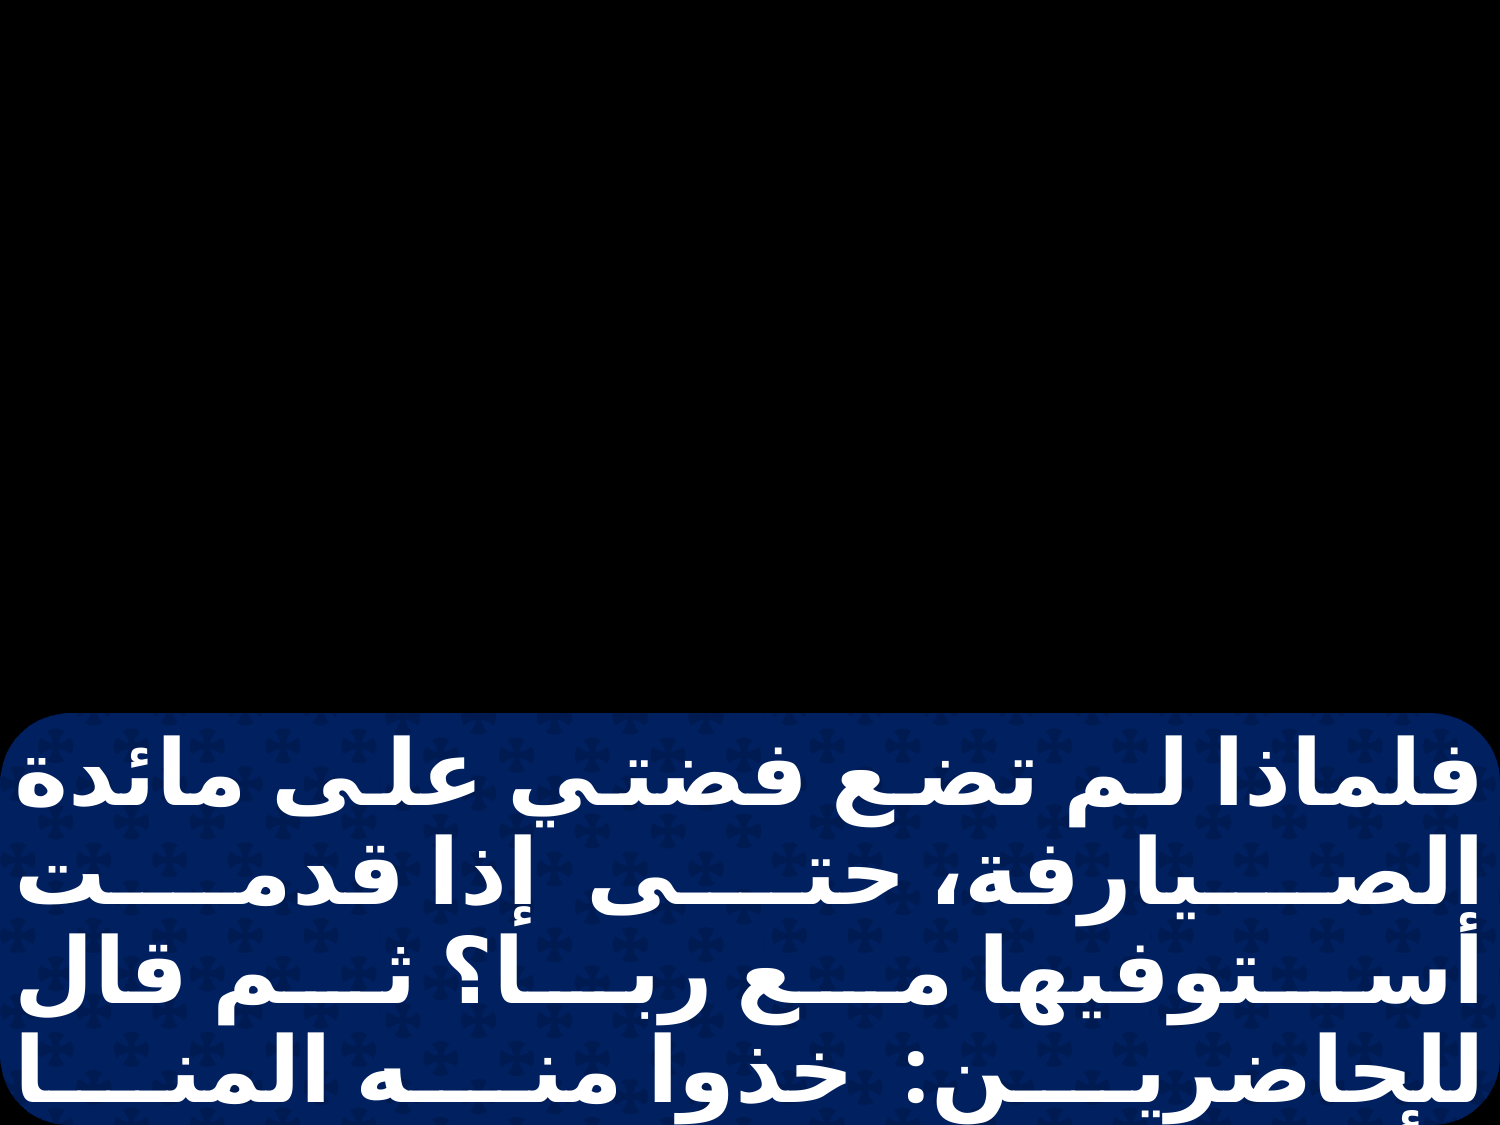

فلماذا لم تضع فضتي على مائدة الصيارفة، حتى  إذا قدمت أستوفيها مع ربا؟ ثم قال للحاضرين:  خذوا منه المنا وأعطوه للذي عنده العشرة الأمناء.  فقالوا له: يا سيد، إن معه عشرة أمناء! إني أقول